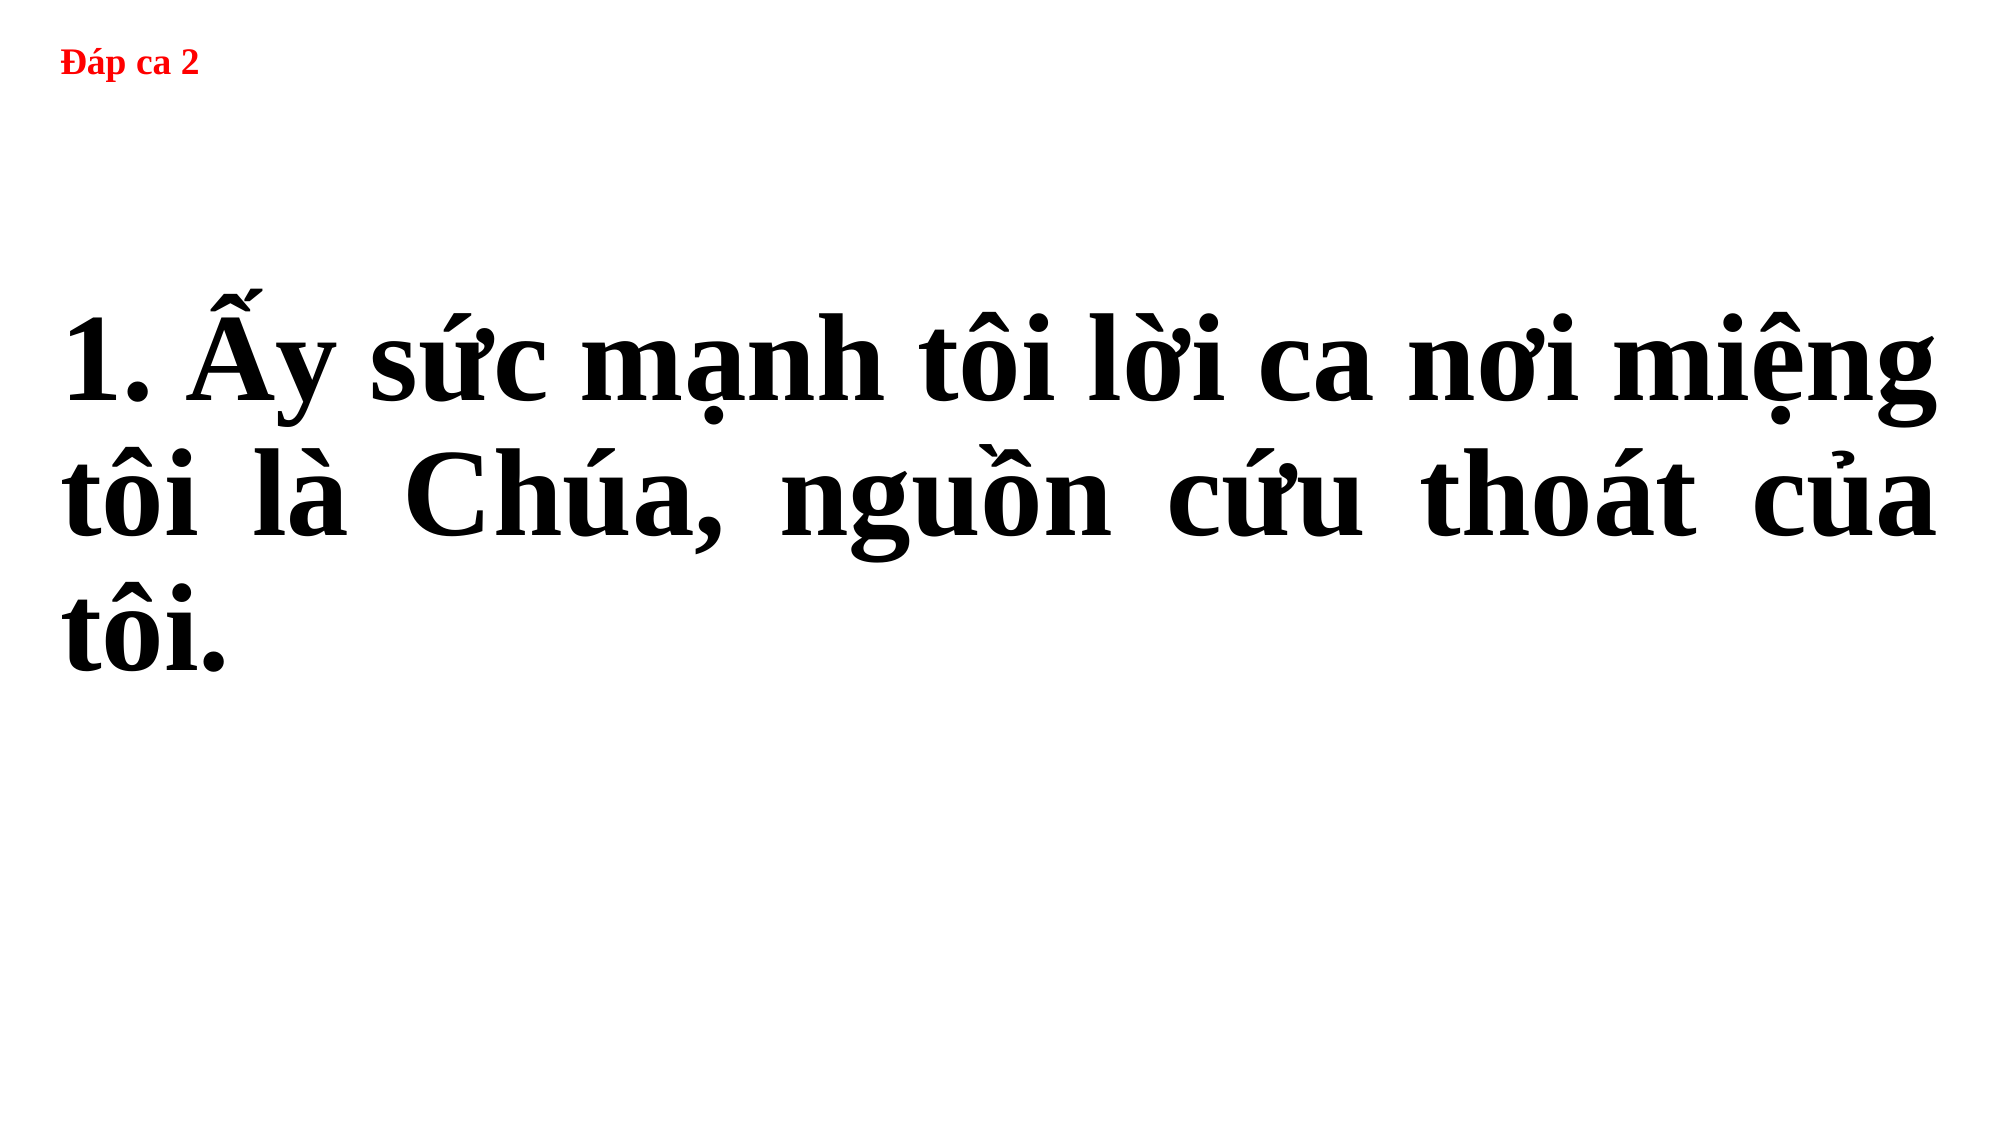

# Đáp ca 2
1. Ấy sức mạnh tôi lời ca nơi miệng tôi là Chúa, nguồn cứu thoát của tôi.